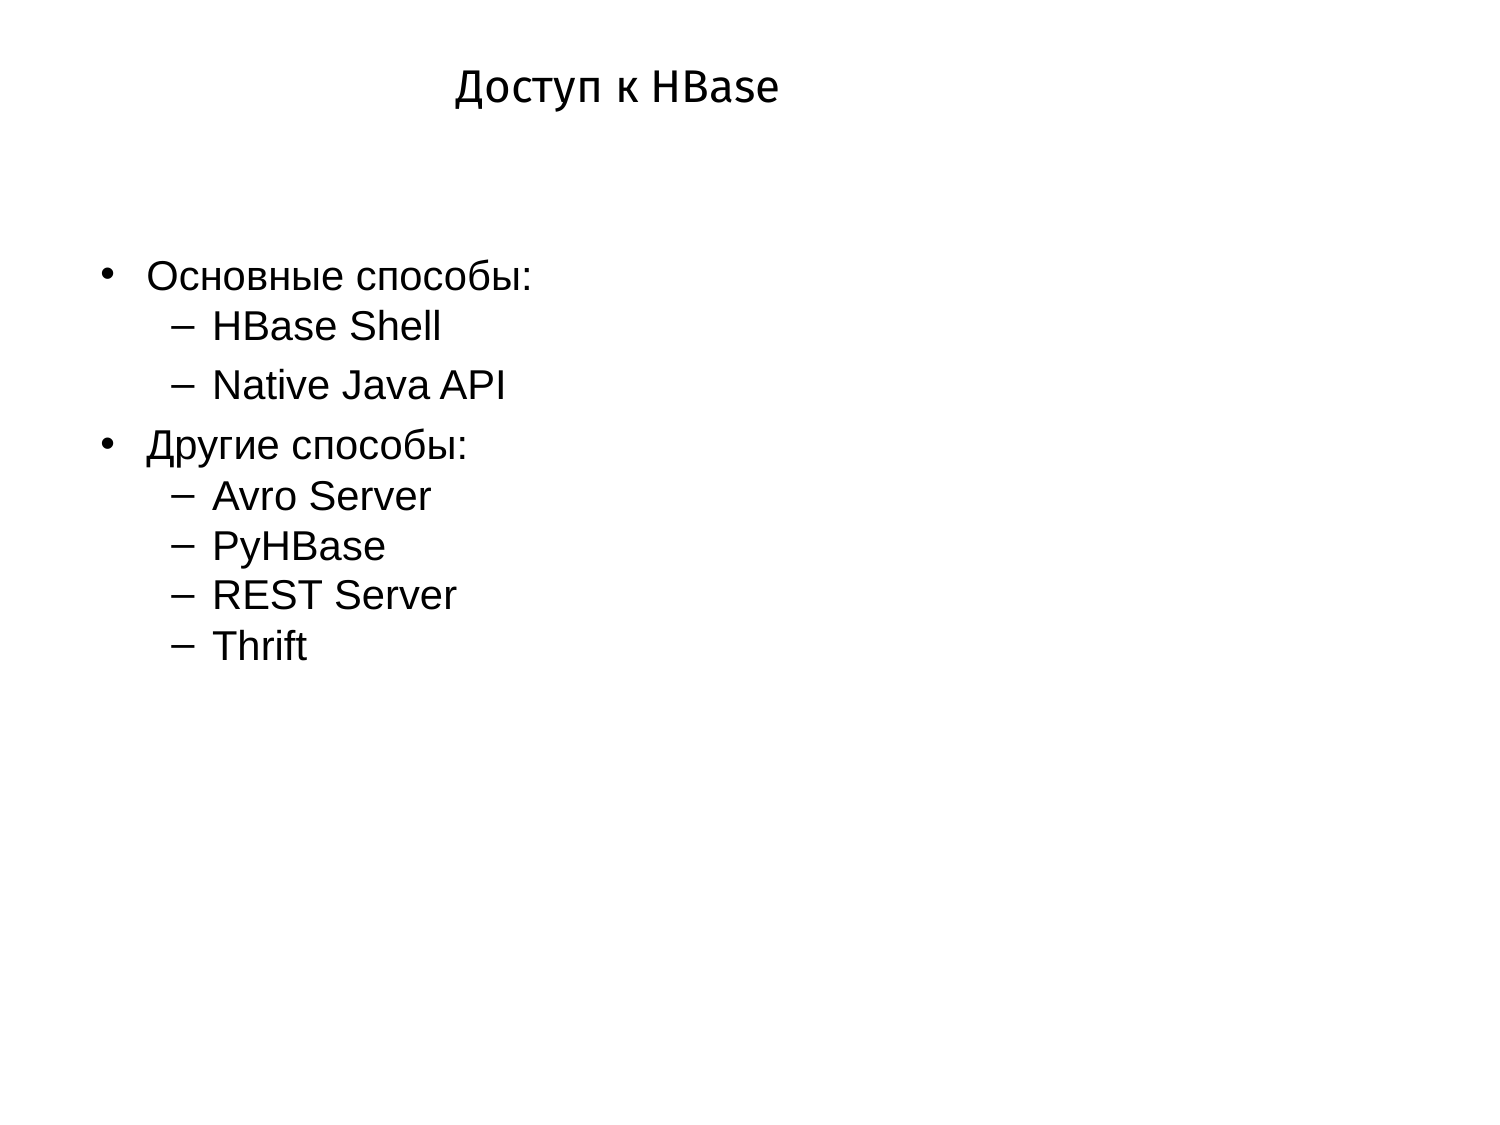

# Доступ к HBase
Основные способы:
HBase Shell
Native Java API
Другие способы:
Avro Server
PyHBase
REST Server
Thrift